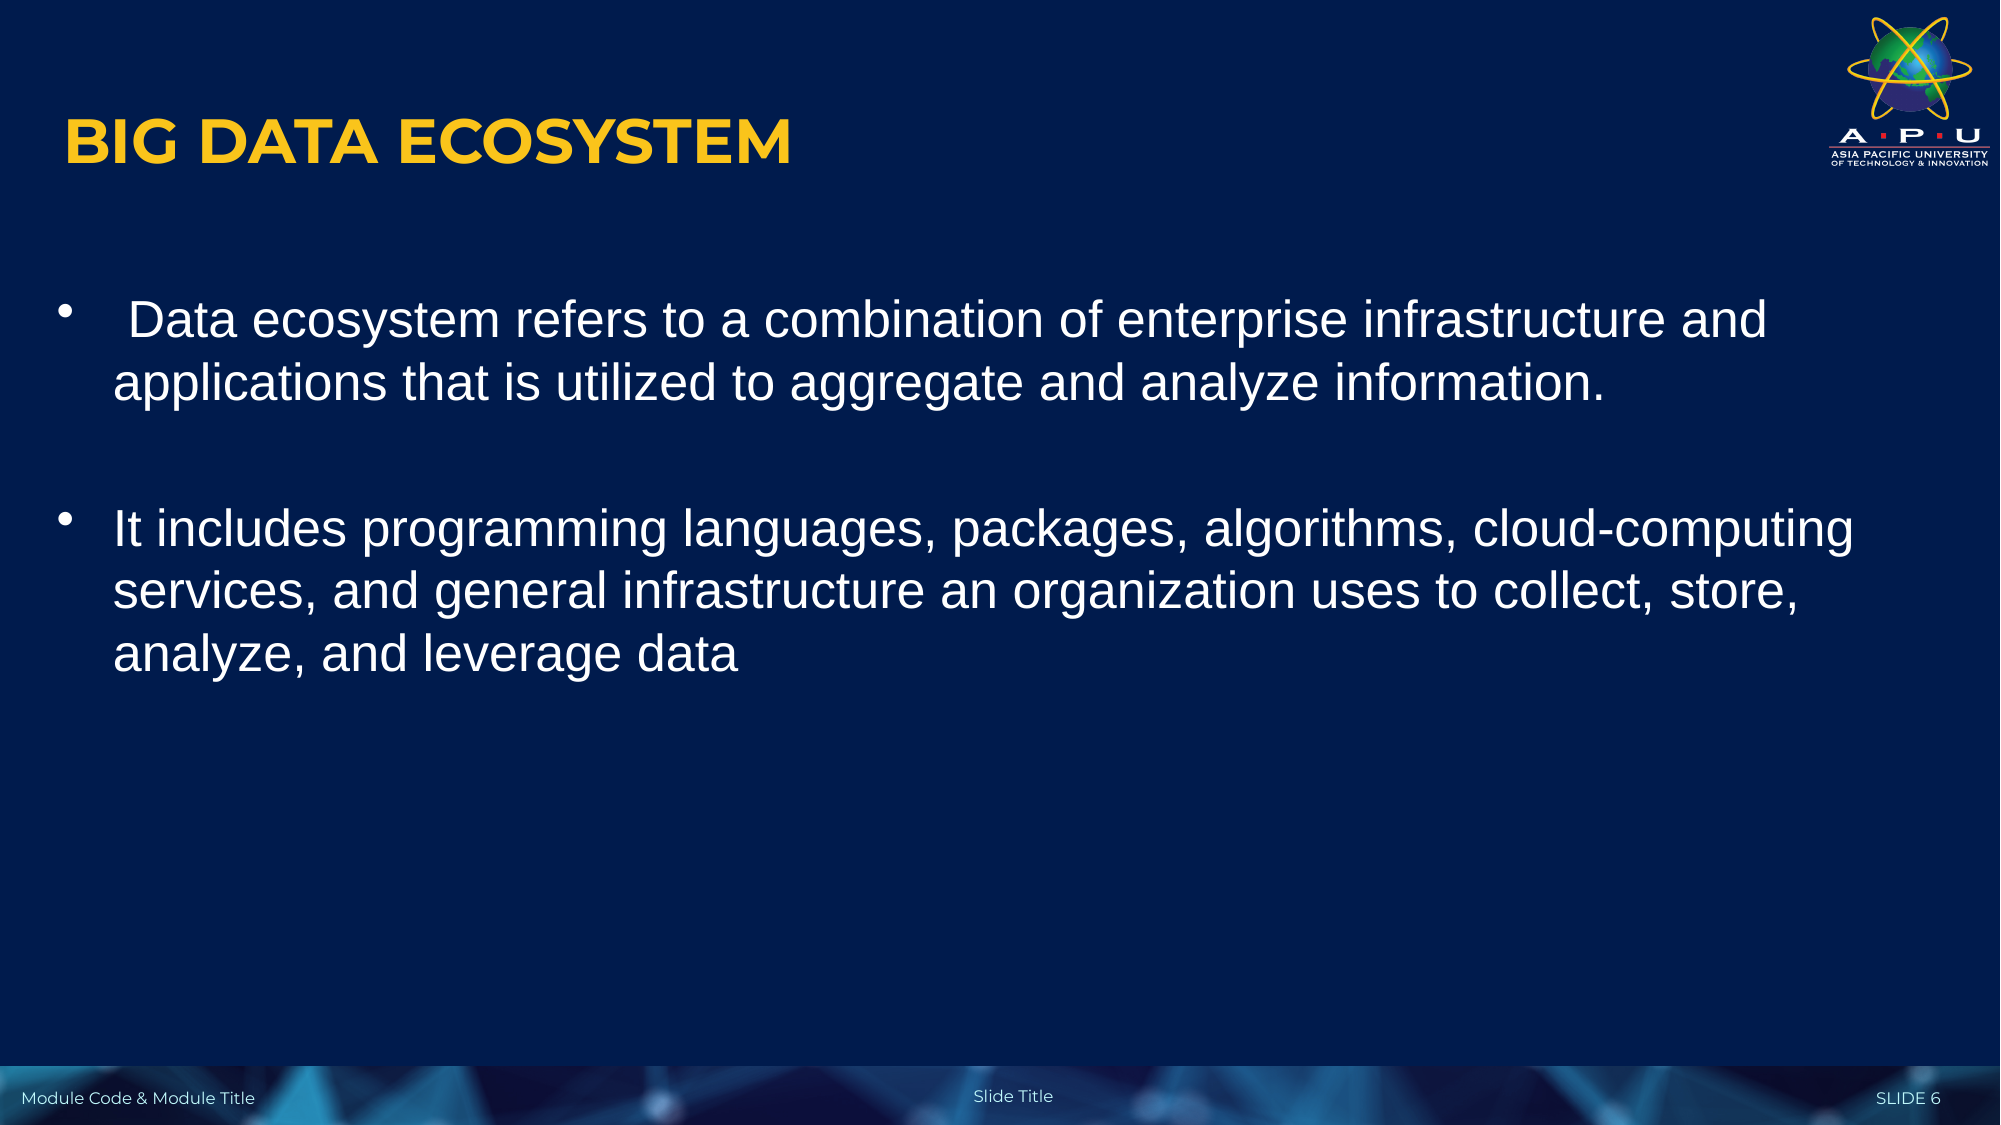

# BIG DATA ECOSYSTEM
 Data ecosystem refers to a combination of enterprise infrastructure and applications that is utilized to aggregate and analyze information.

It includes programming languages, packages, algorithms, cloud-computing services, and general infrastructure an organization uses to collect, store, analyze, and leverage data